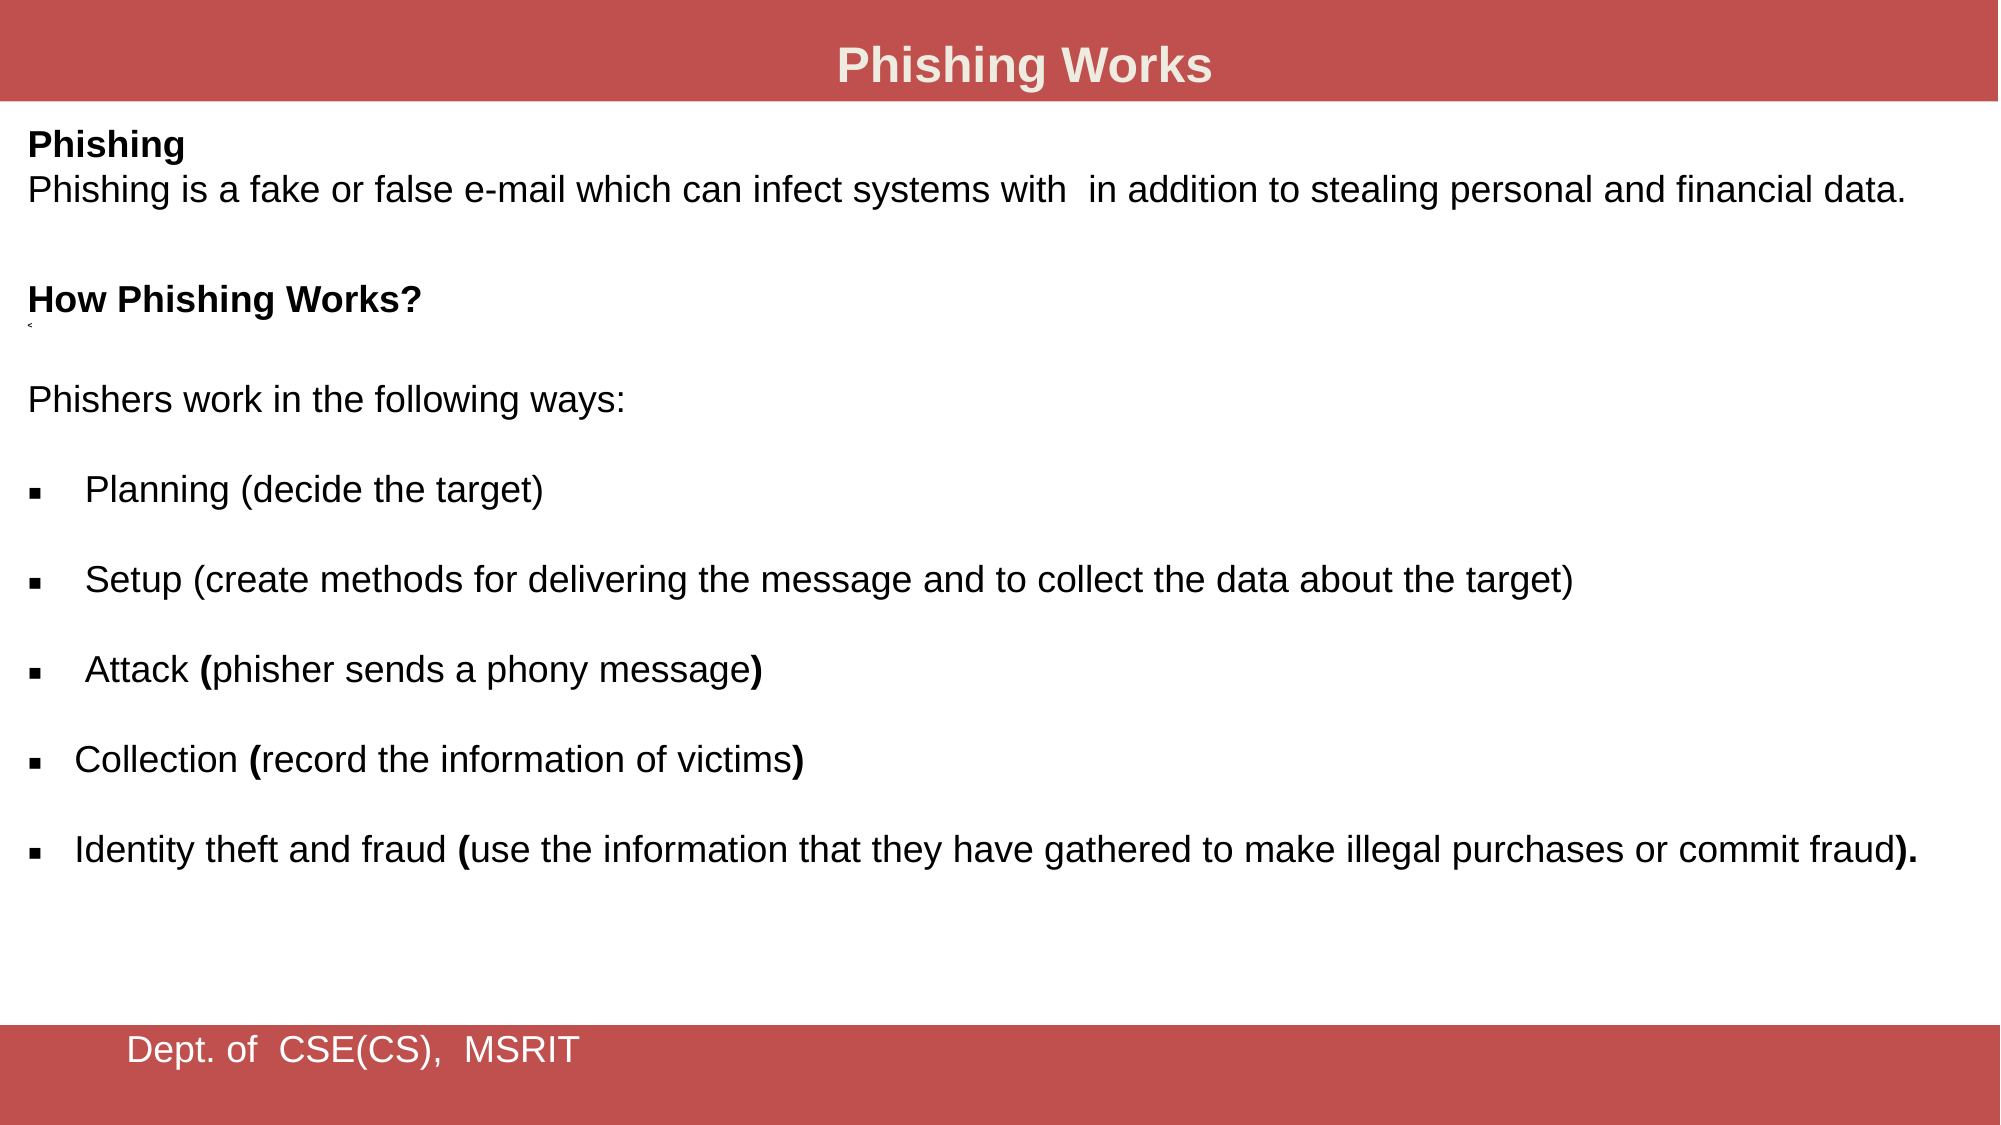

Phishing Works
Phishing
Phishing is a fake or false e-mail which can infect systems with  in addition to stealing personal and financial data.

How Phishing Works?
<
Phishers work in the following ways:
 Planning (decide the target)
 Setup (create methods for delivering the message and to collect the data about the target)
 Attack (phisher sends a phony message)
Collection (record the information of victims)
Identity theft and fraud (use the information that they have gathered to make illegal purchases or commit fraud).

Dept. of  CSE(CS),  MSRIT